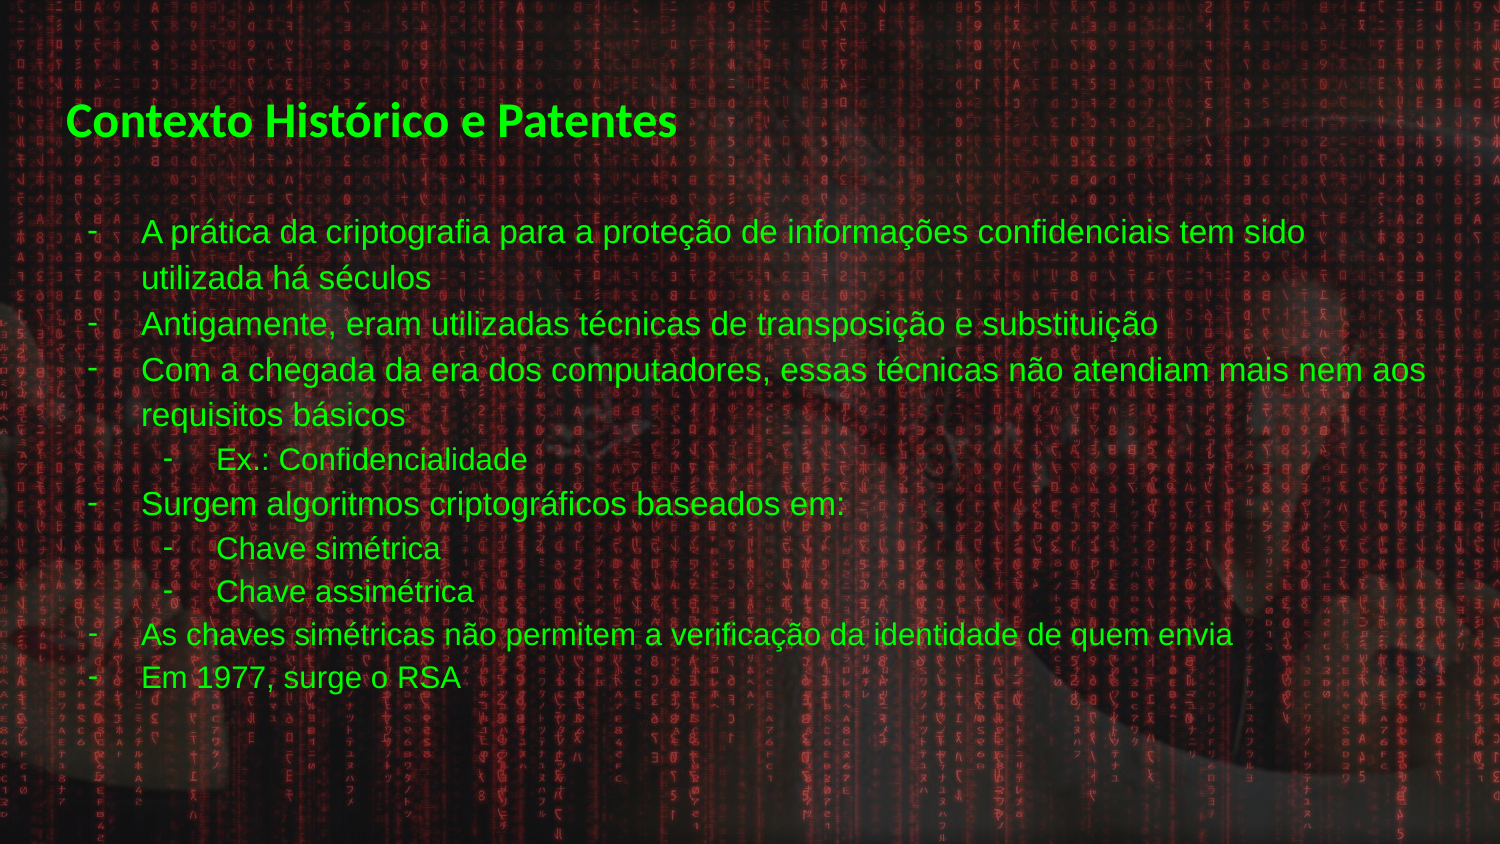

# Contexto Histórico e Patentes
A prática da criptografia para a proteção de informações confidenciais tem sido utilizada há séculos
Antigamente, eram utilizadas técnicas de transposição e substituição
Com a chegada da era dos computadores, essas técnicas não atendiam mais nem aos requisitos básicos
Ex.: Confidencialidade
Surgem algoritmos criptográficos baseados em:
Chave simétrica
Chave assimétrica
As chaves simétricas não permitem a verificação da identidade de quem envia
Em 1977, surge o RSA